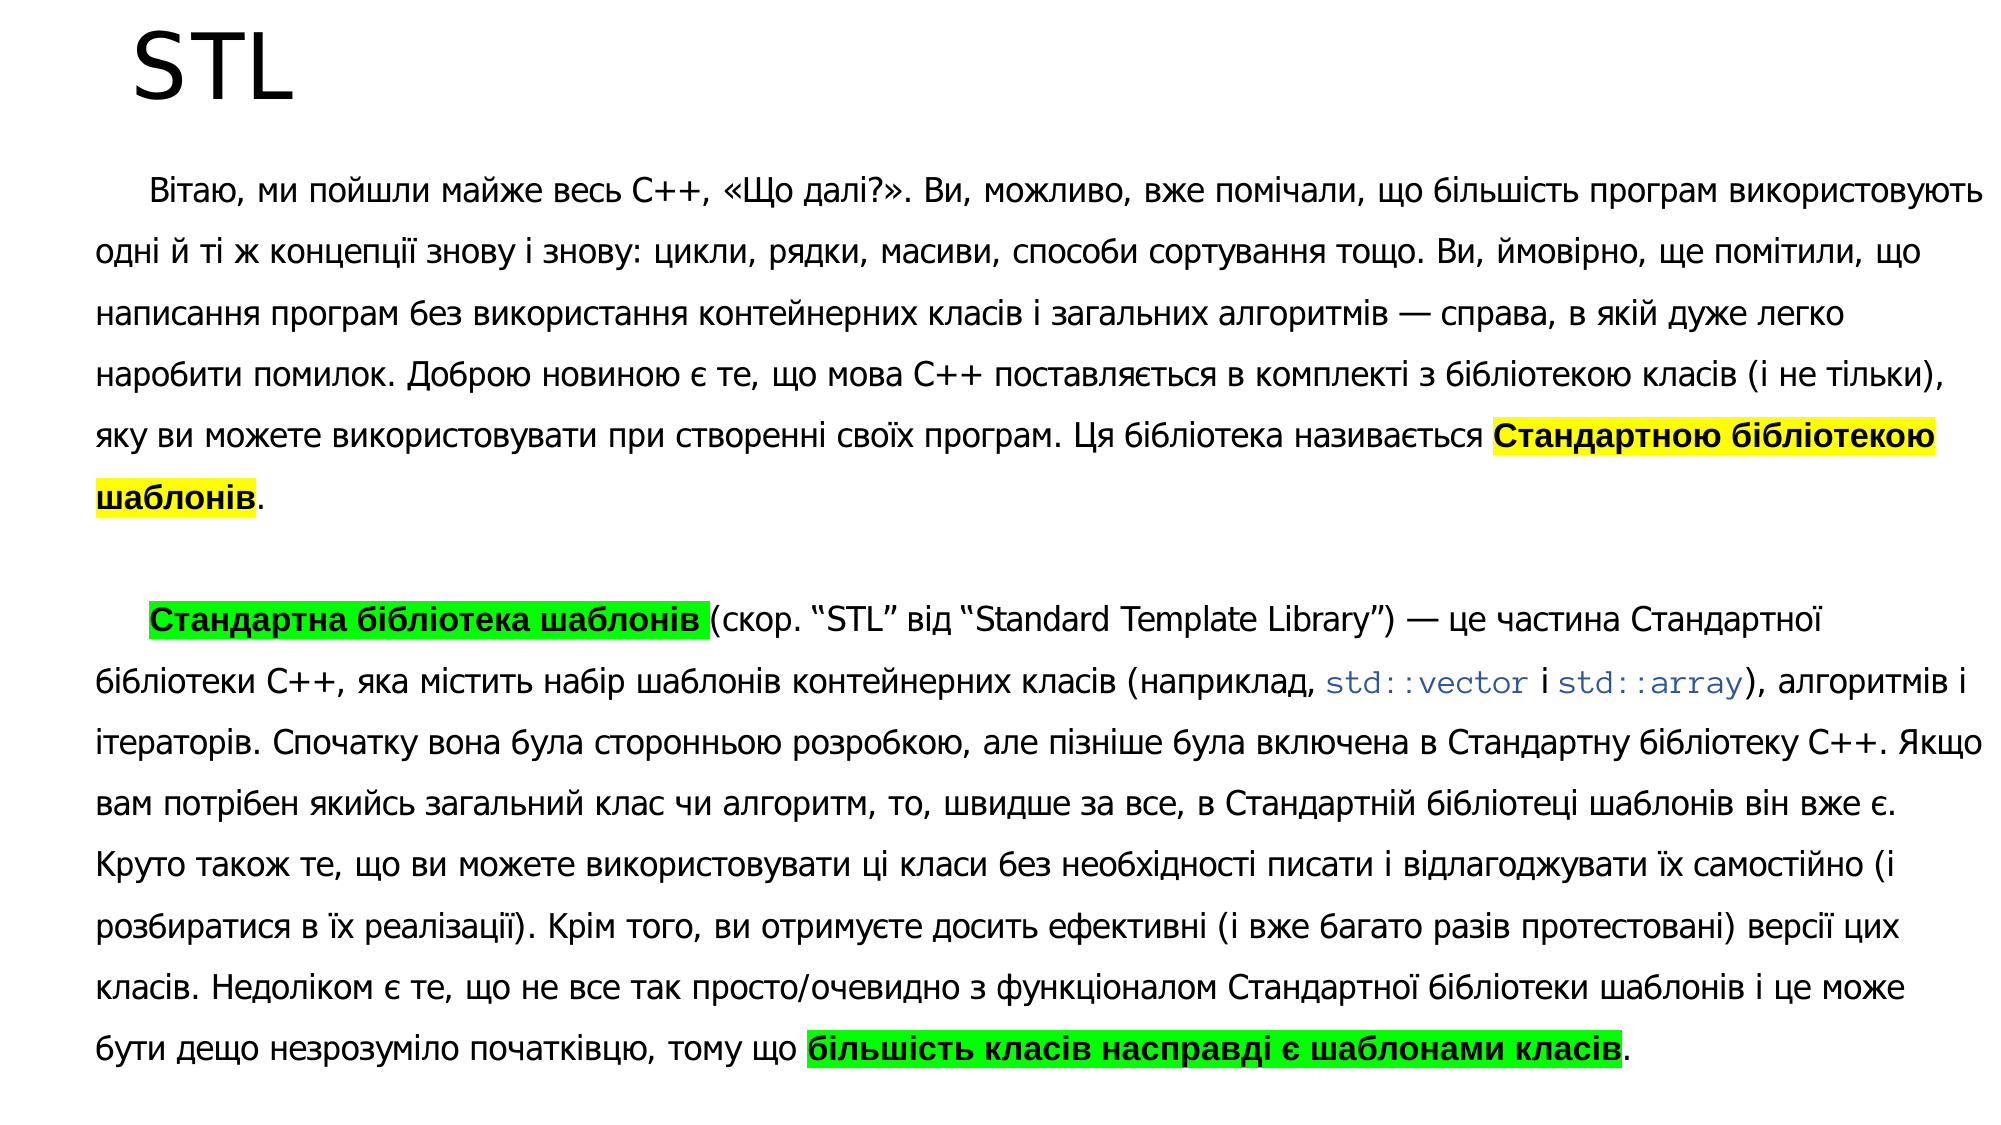

# STL
Вітаю, ми пойшли майже весь С++, «Що далі?». Ви, можливо, вже помічали, що більшість програм використовують одні й ті ж концепції знову і знову: цикли, рядки, масиви, способи сортування тощо. Ви, ймовірно, ще помітили, що написання програм без використання контейнерних класів і загальних алгоритмів — справа, в якій дуже легко наробити помилок. Доброю новиною є те, що мова C++ поставляється в комплекті з бібліотекою класів (і не тільки), яку ви можете використовувати при створенні своїх програм. Ця бібліотека називається Стандартною бібліотекою шаблонів.

Стандартна бібліотека шаблонів (скор. “STL” від “Standard Template Library”) — це частина Стандартної бібліотеки С++, яка містить набір шаблонів контейнерних класів (наприклад, std::vector і std::array), алгоритмів і ітераторів. Спочатку вона була сторонньою розробкою, але пізніше була включена в Стандартну бібліотеку С++. Якщо вам потрібен якийсь загальний клас чи алгоритм, то, швидше за все, в Стандартній бібліотеці шаблонів він вже є. Круто також те, що ви можете використовувати ці класи без необхідності писати і відлагоджувати їх самостійно (і розбиратися в їх реалізації). Крім того, ви отримуєте досить ефективні (і вже багато разів протестовані) версії цих класів. Недоліком є ​​те, що не все так просто/очевидно з функціоналом Стандартної бібліотеки шаблонів і це може бути дещо незрозуміло початківцю, тому що більшість класів насправді є шаблонами класів.